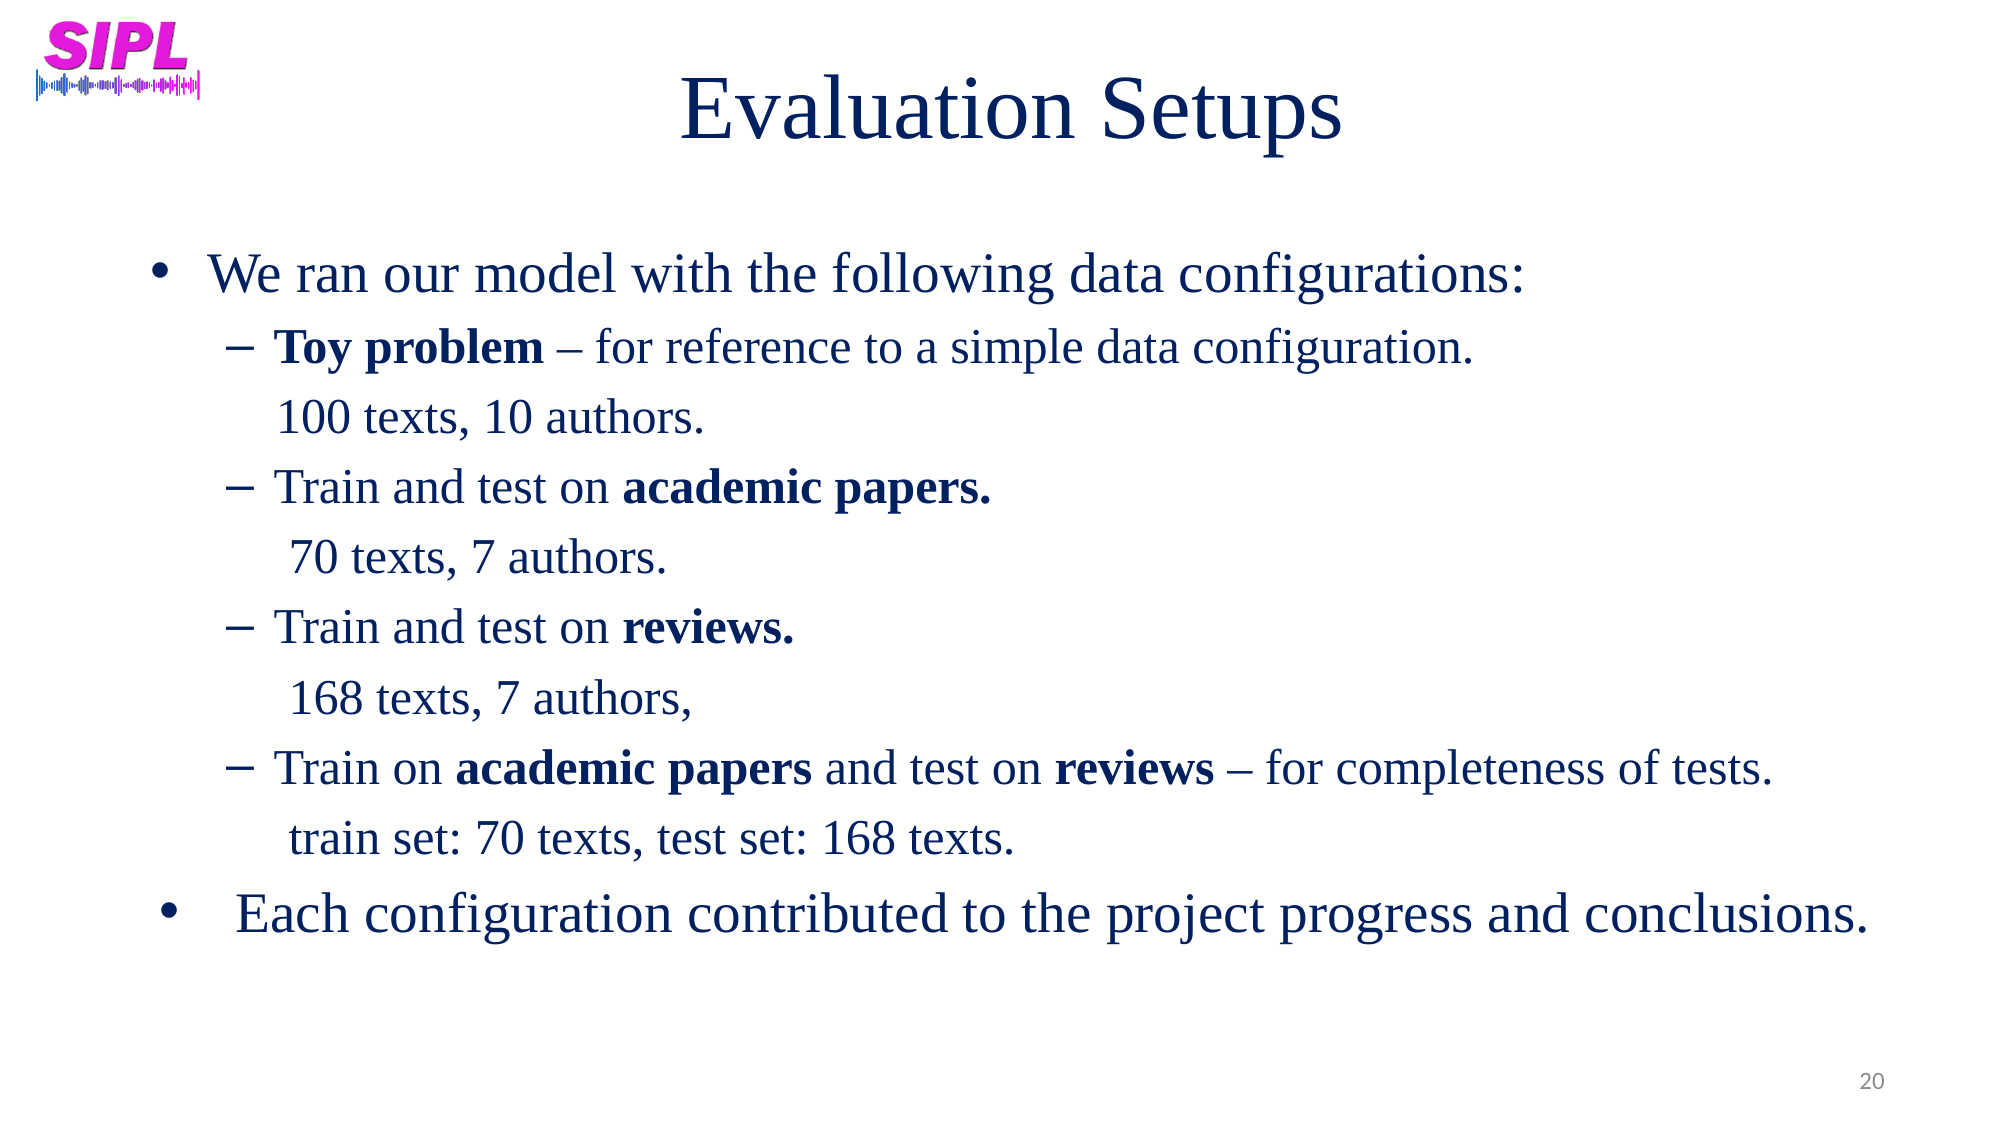

# Evaluation Setups

We ran our model with the following data configurations:
Toy problem – for reference to a simple data configuration.
    100 texts, 10 authors.
Train and test on academic papers.
     70 texts, 7 authors.
Train and test on reviews.
     168 texts, 7 authors,
Train on academic papers and test on reviews – for completeness of tests.
     train set: 70 texts, test set: 168 texts.
Each configuration contributed to the project progress and conclusions.

20